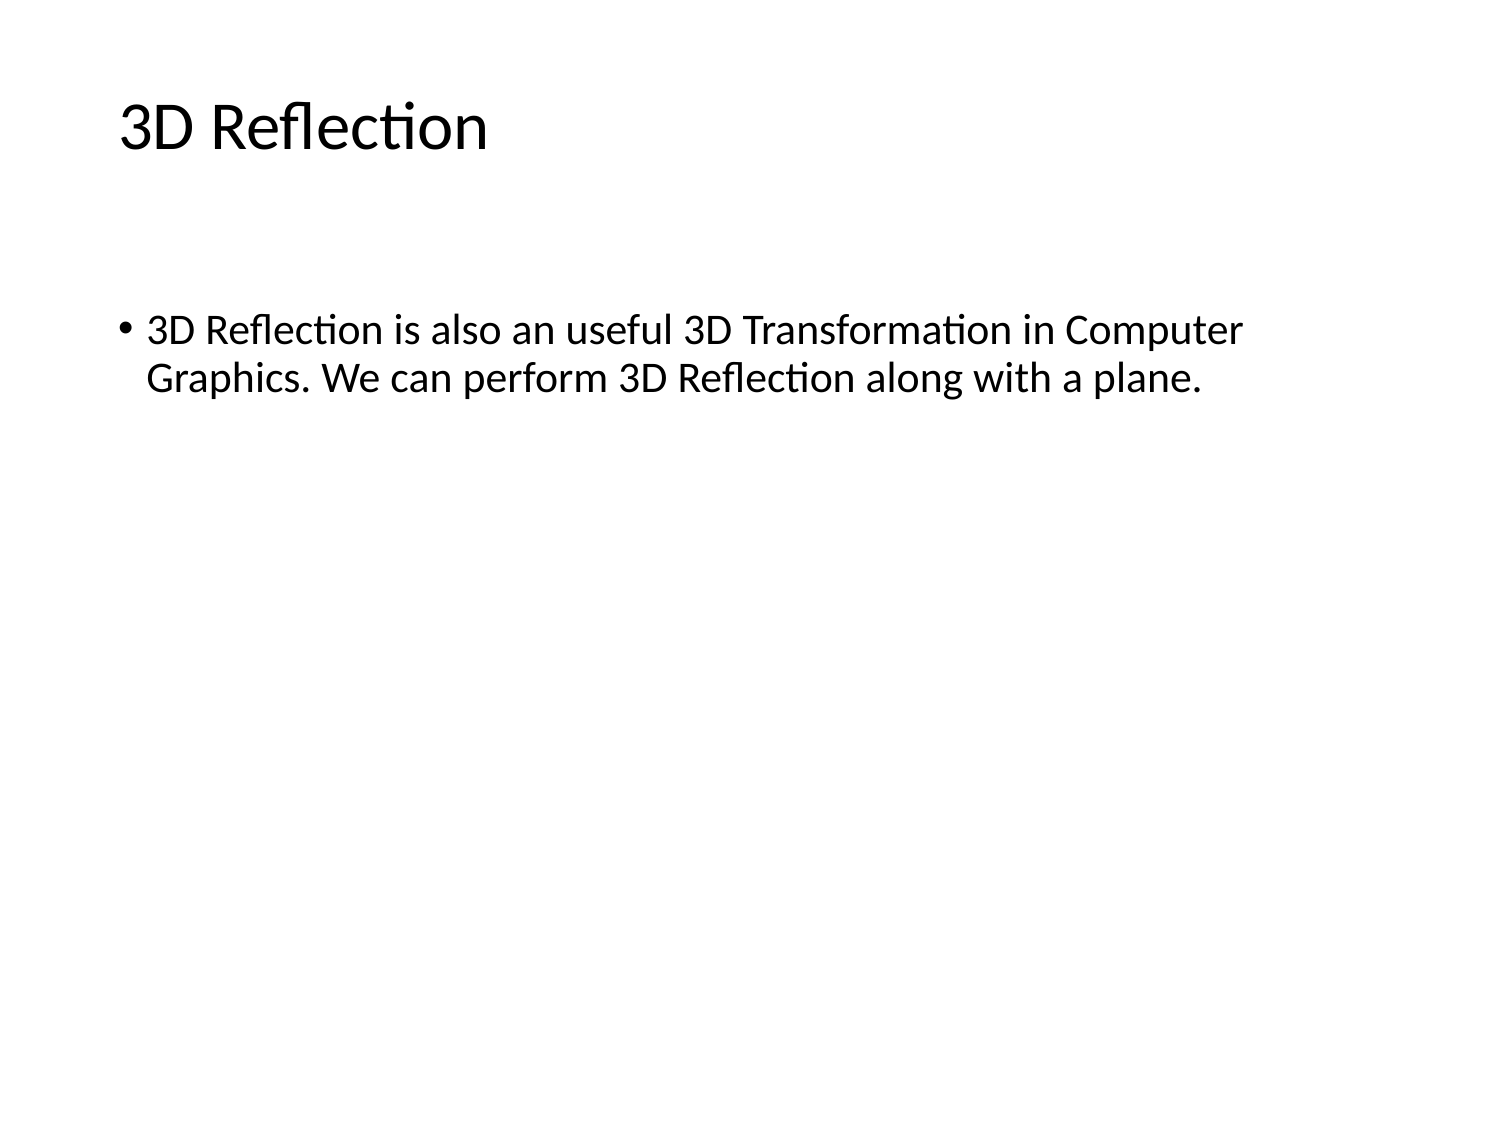

# 3D Reflection
3D Reflection is also an useful 3D Transformation in Computer Graphics. We can perform 3D Reflection along with a plane.